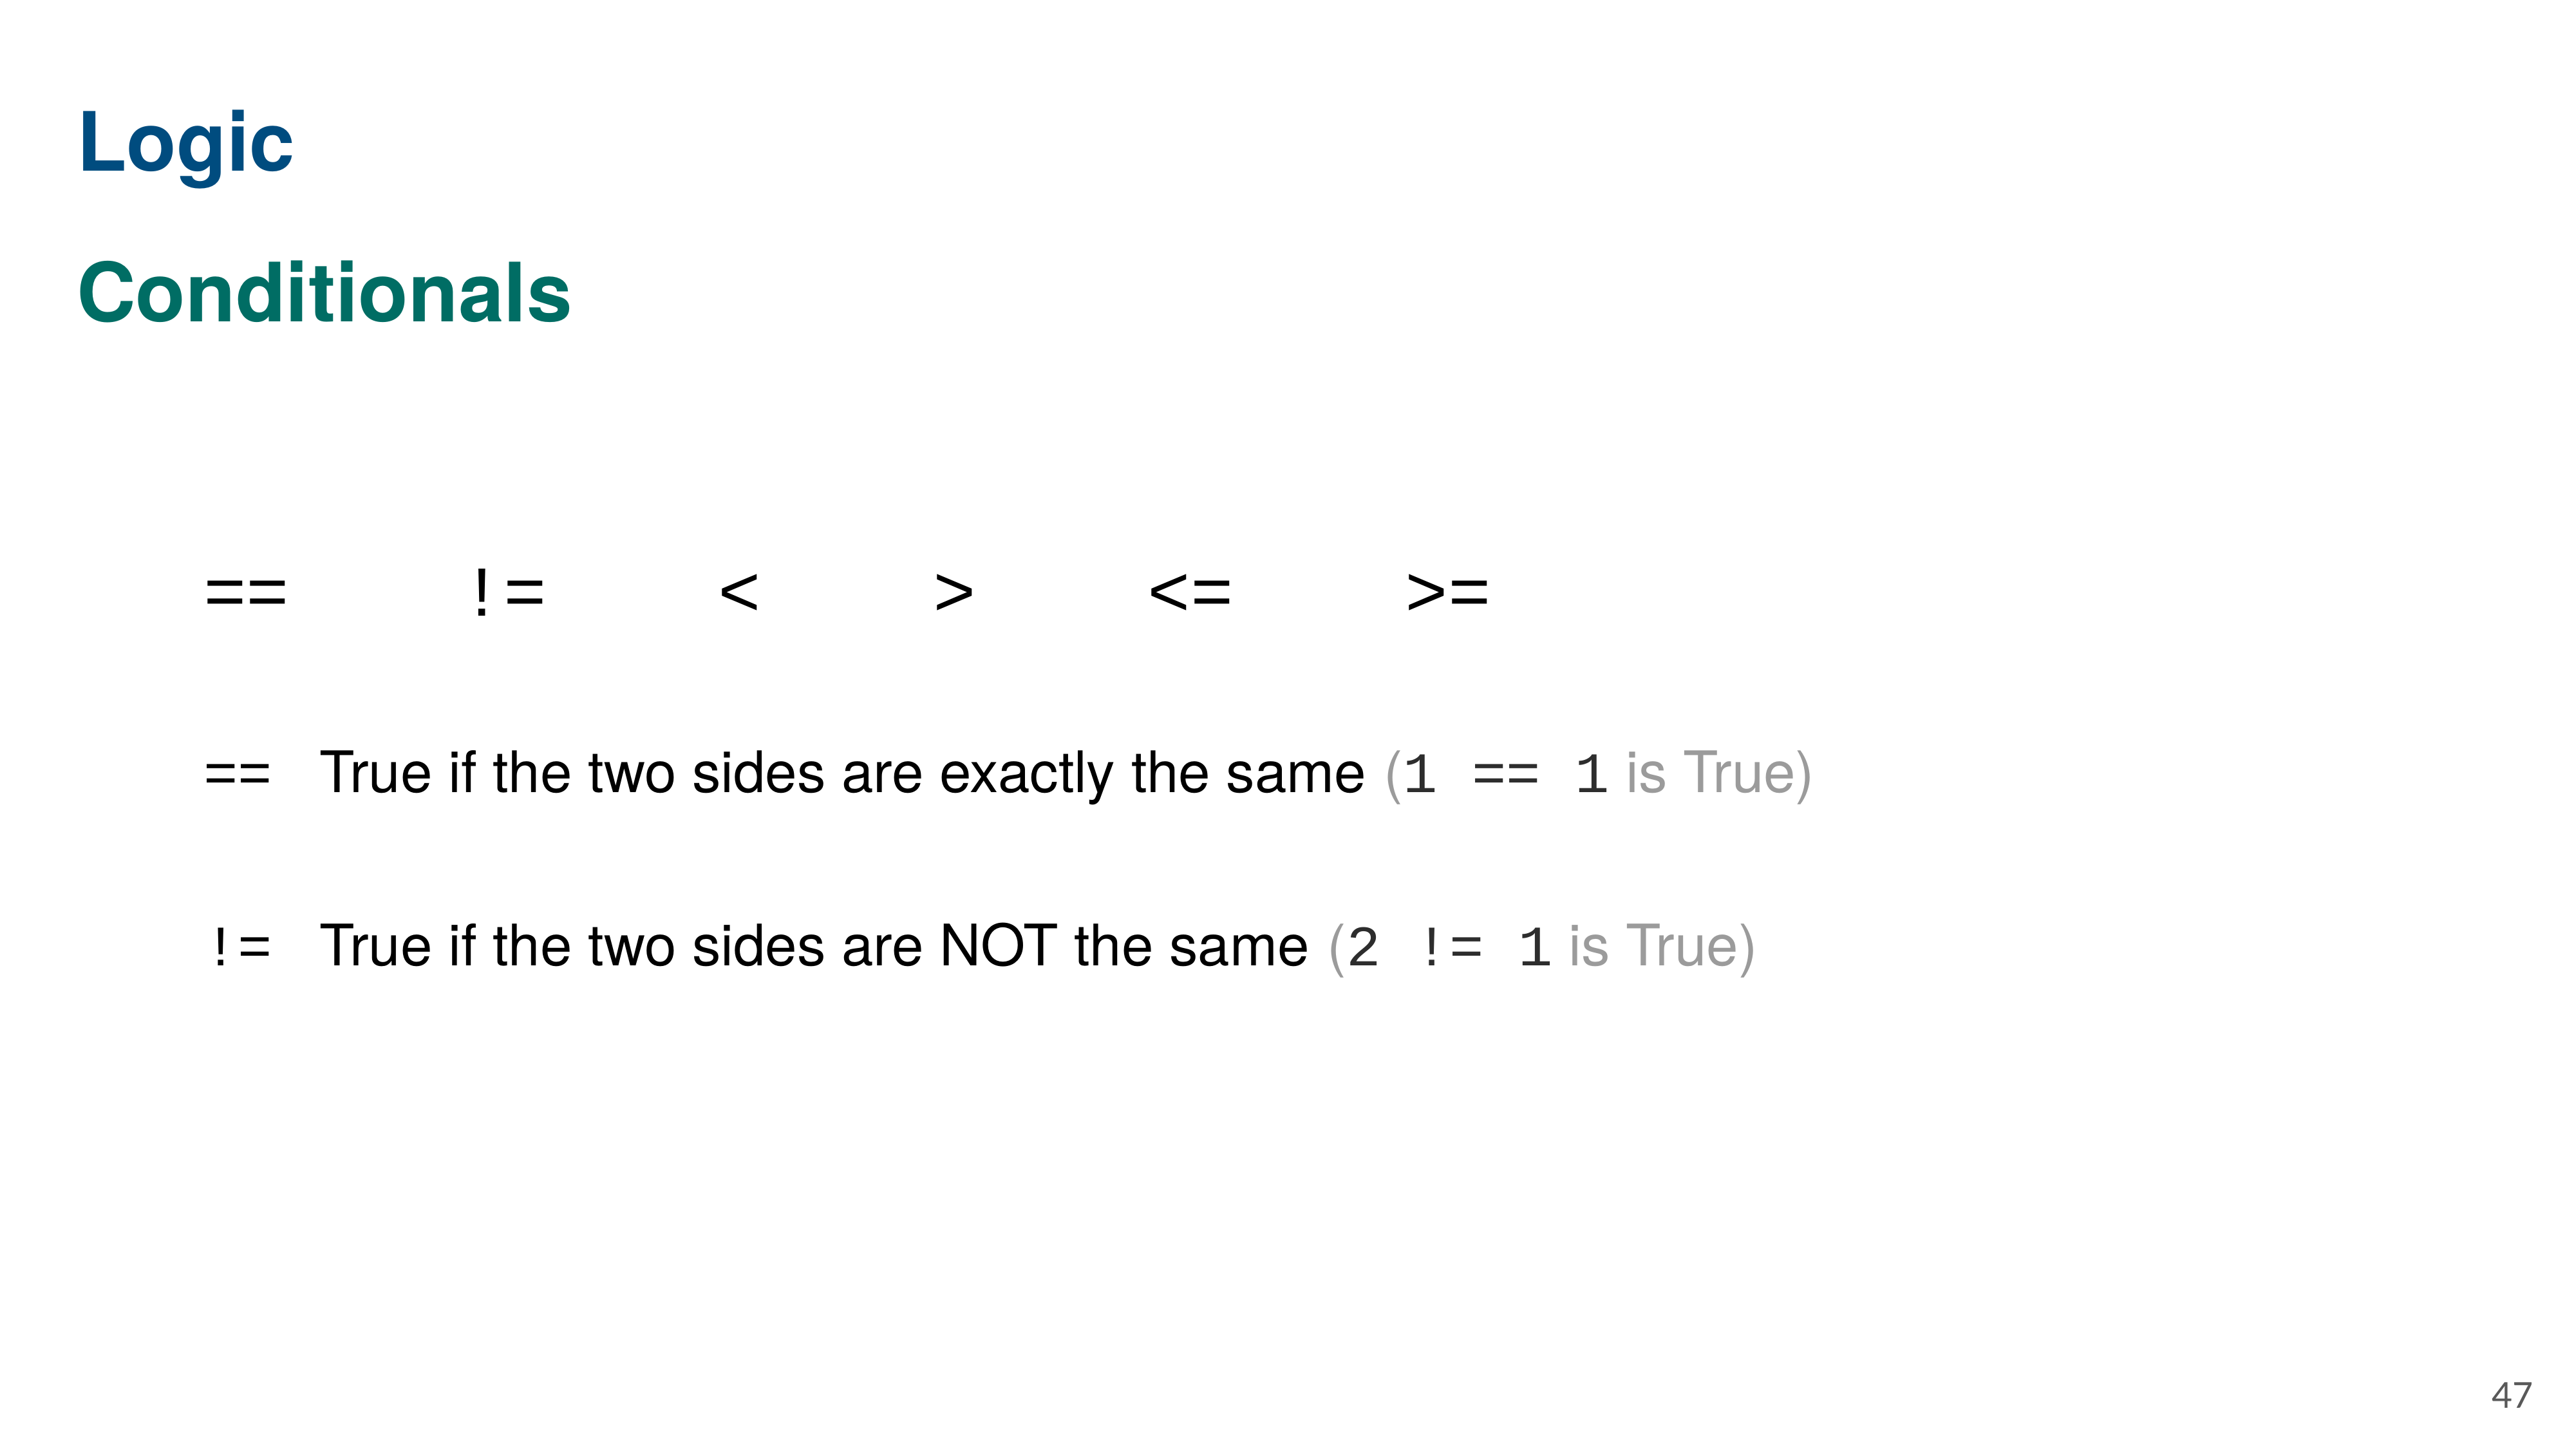

Logic
Conditionals
==    !=    <    >    <=    >=
==   True if the two sides are exactly the same (1 == 1 is True)
!=   True if the two sides are NOT the same (2 != 1 is True)

47